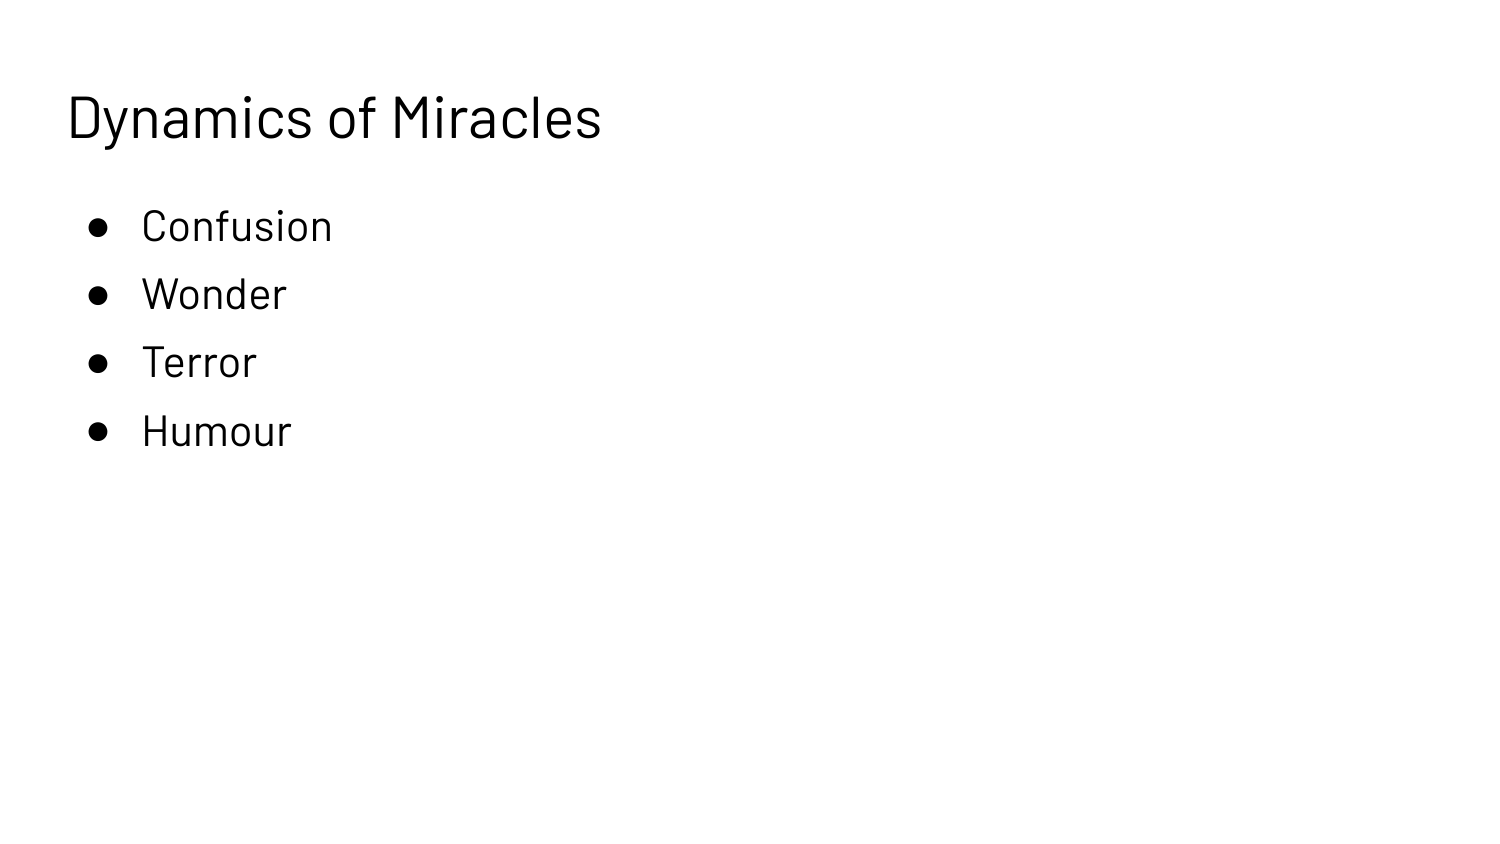

# Dynamics of Miracles
Confusion
Wonder
Terror
Humour